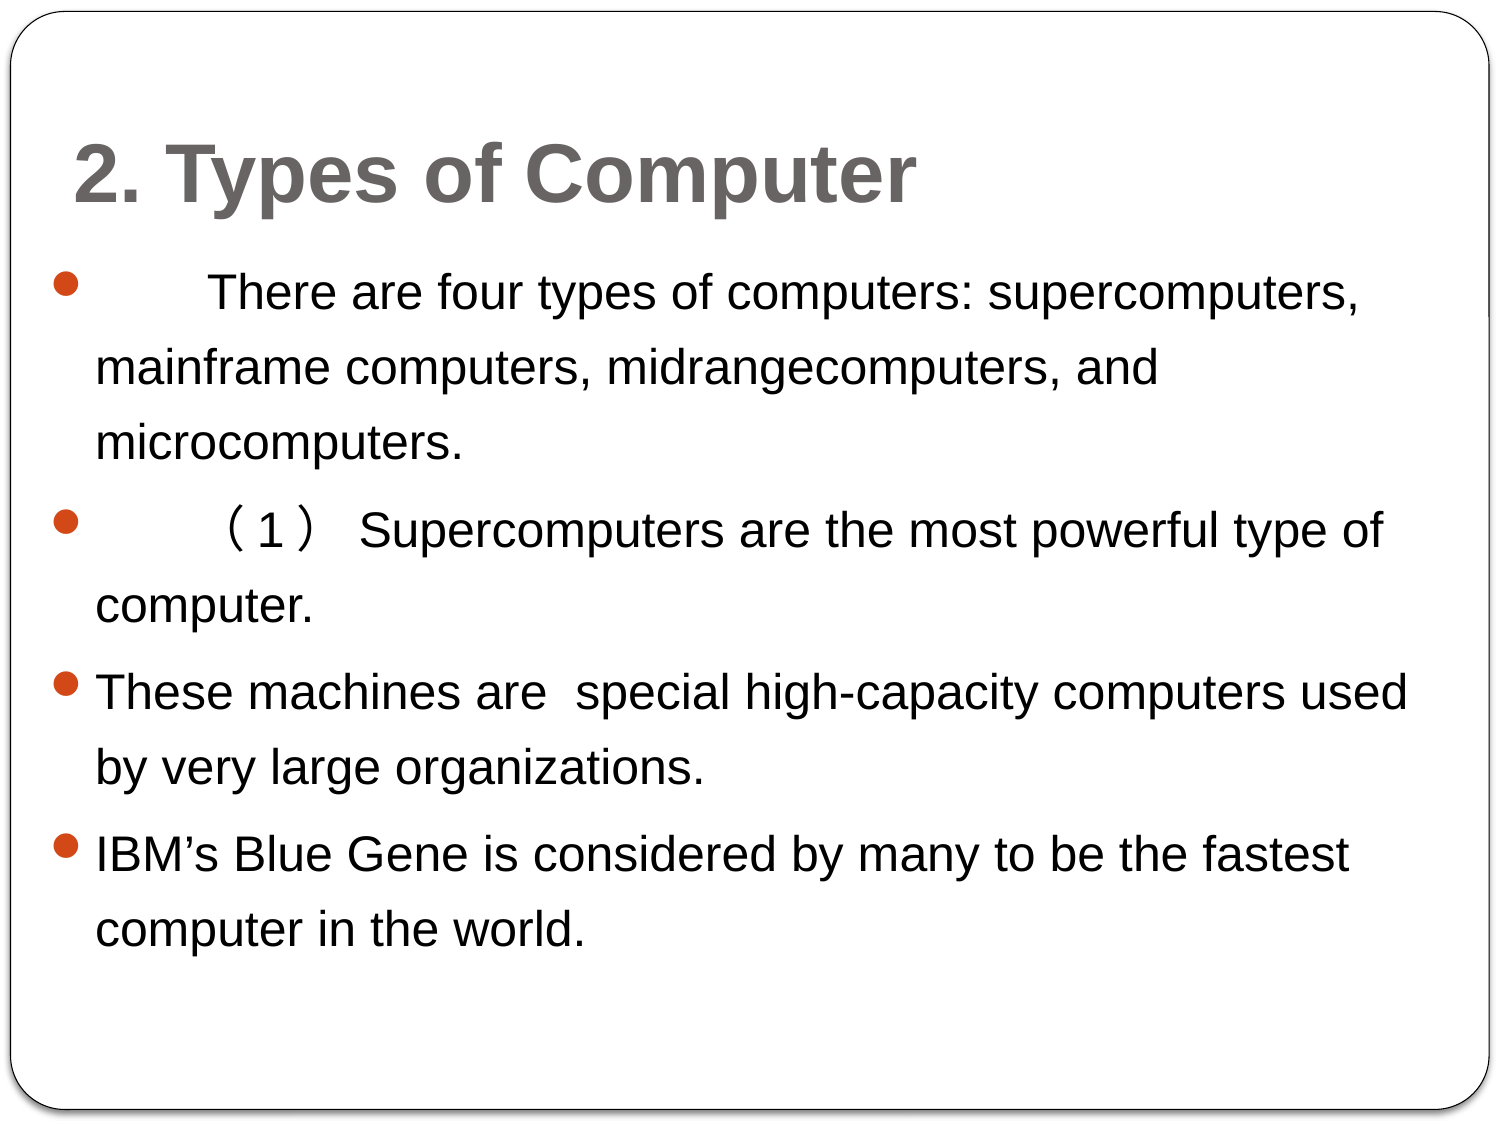

# 2. Types of Computer
　　There are four types of computers: supercomputers, mainframe computers, midrangecomputers, and microcomputers.
　　（1）Supercomputers are the most powerful type of computer.
These machines are  special high-capacity computers used by very large organizations.
IBM’s Blue Gene is considered by many to be the fastest computer in the world.